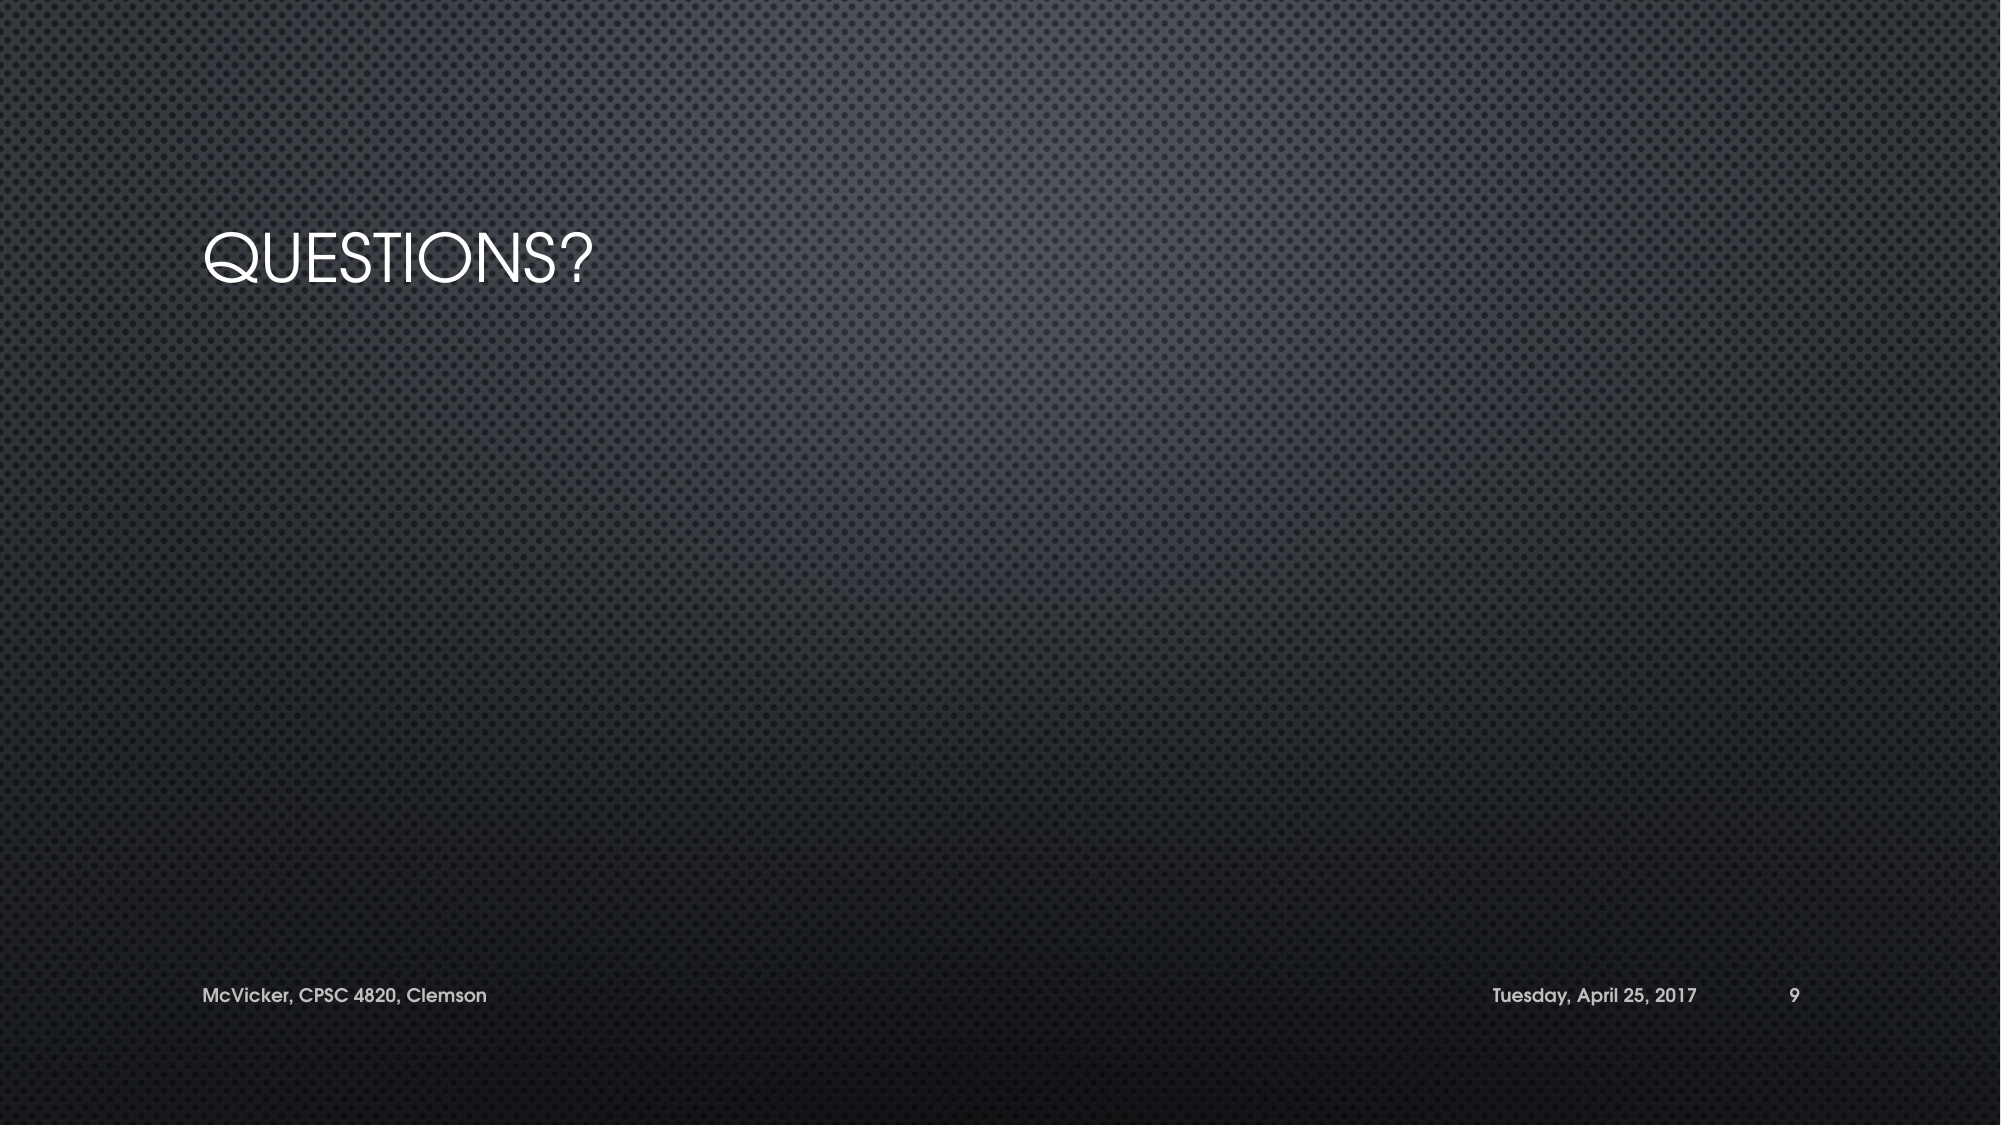

# Questions?
McVicker, CPSC 4820, Clemson
Tuesday, April 25, 2017
9